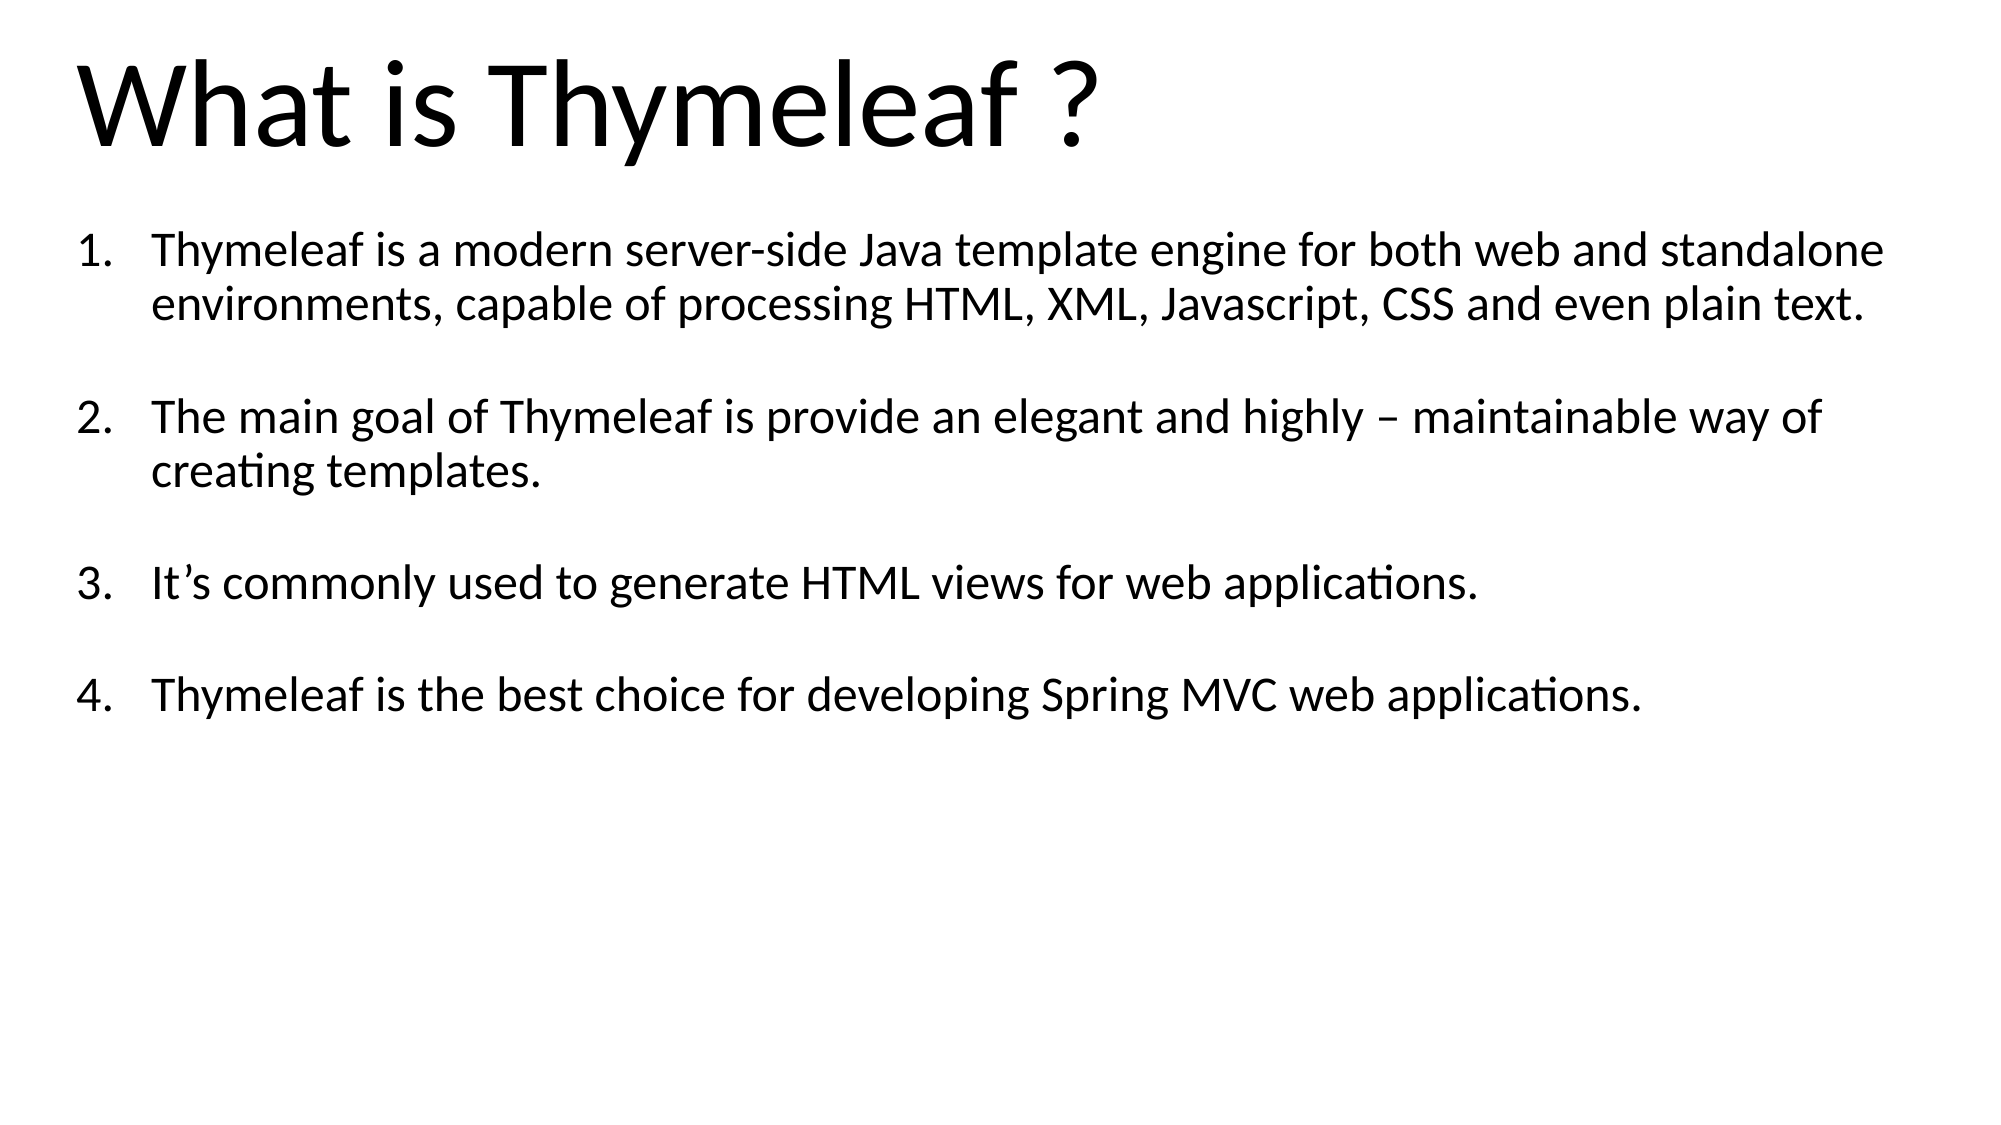

# What is Thymeleaf ?
Thymeleaf is a modern server-side Java template engine for both web and standalone environments, capable of processing HTML, XML, Javascript, CSS and even plain text.
The main goal of Thymeleaf is provide an elegant and highly – maintainable way of creating templates.
It’s commonly used to generate HTML views for web applications.
Thymeleaf is the best choice for developing Spring MVC web applications.